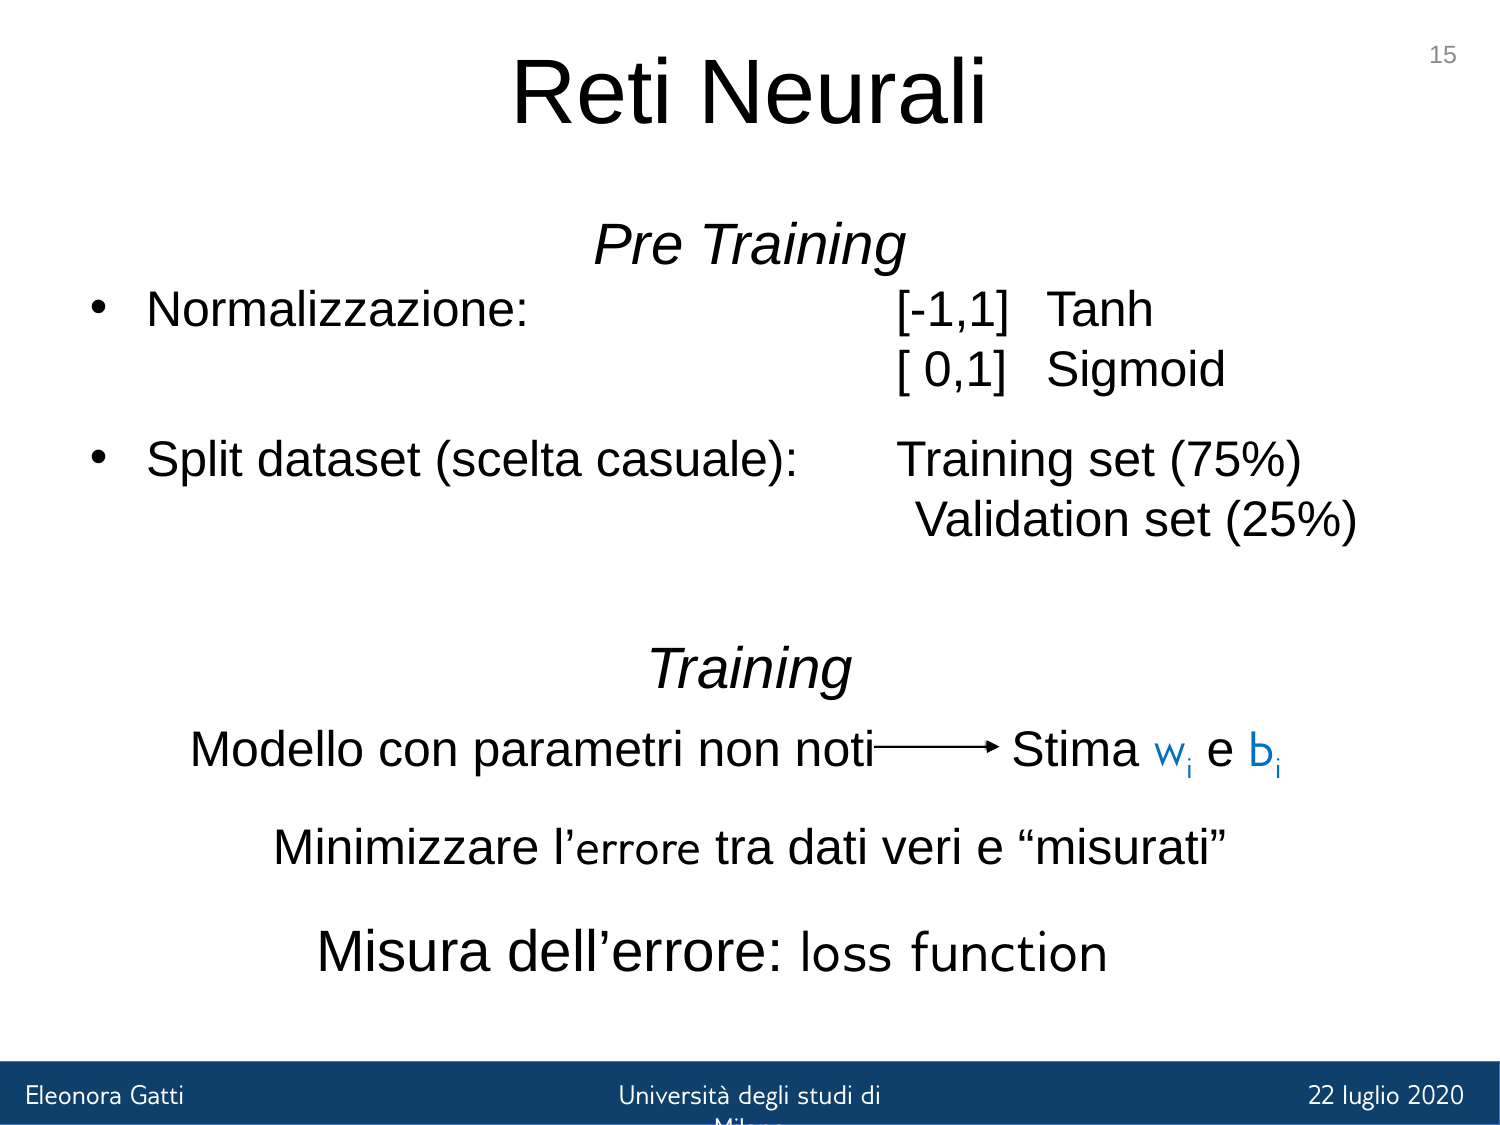

15
Reti Neurali
Pre Training
Normalizzazione:			[-1,1]	Tanh 						  	[ 0,1]	Sigmoid

Split dataset (scelta casuale):	Training set (75%)
					Validation set (25%)
Training
Modello con parametri non noti
Stima wi e bi
Minimizzare l’errore tra dati veri e “misurati”
Misura dell’errore: loss function